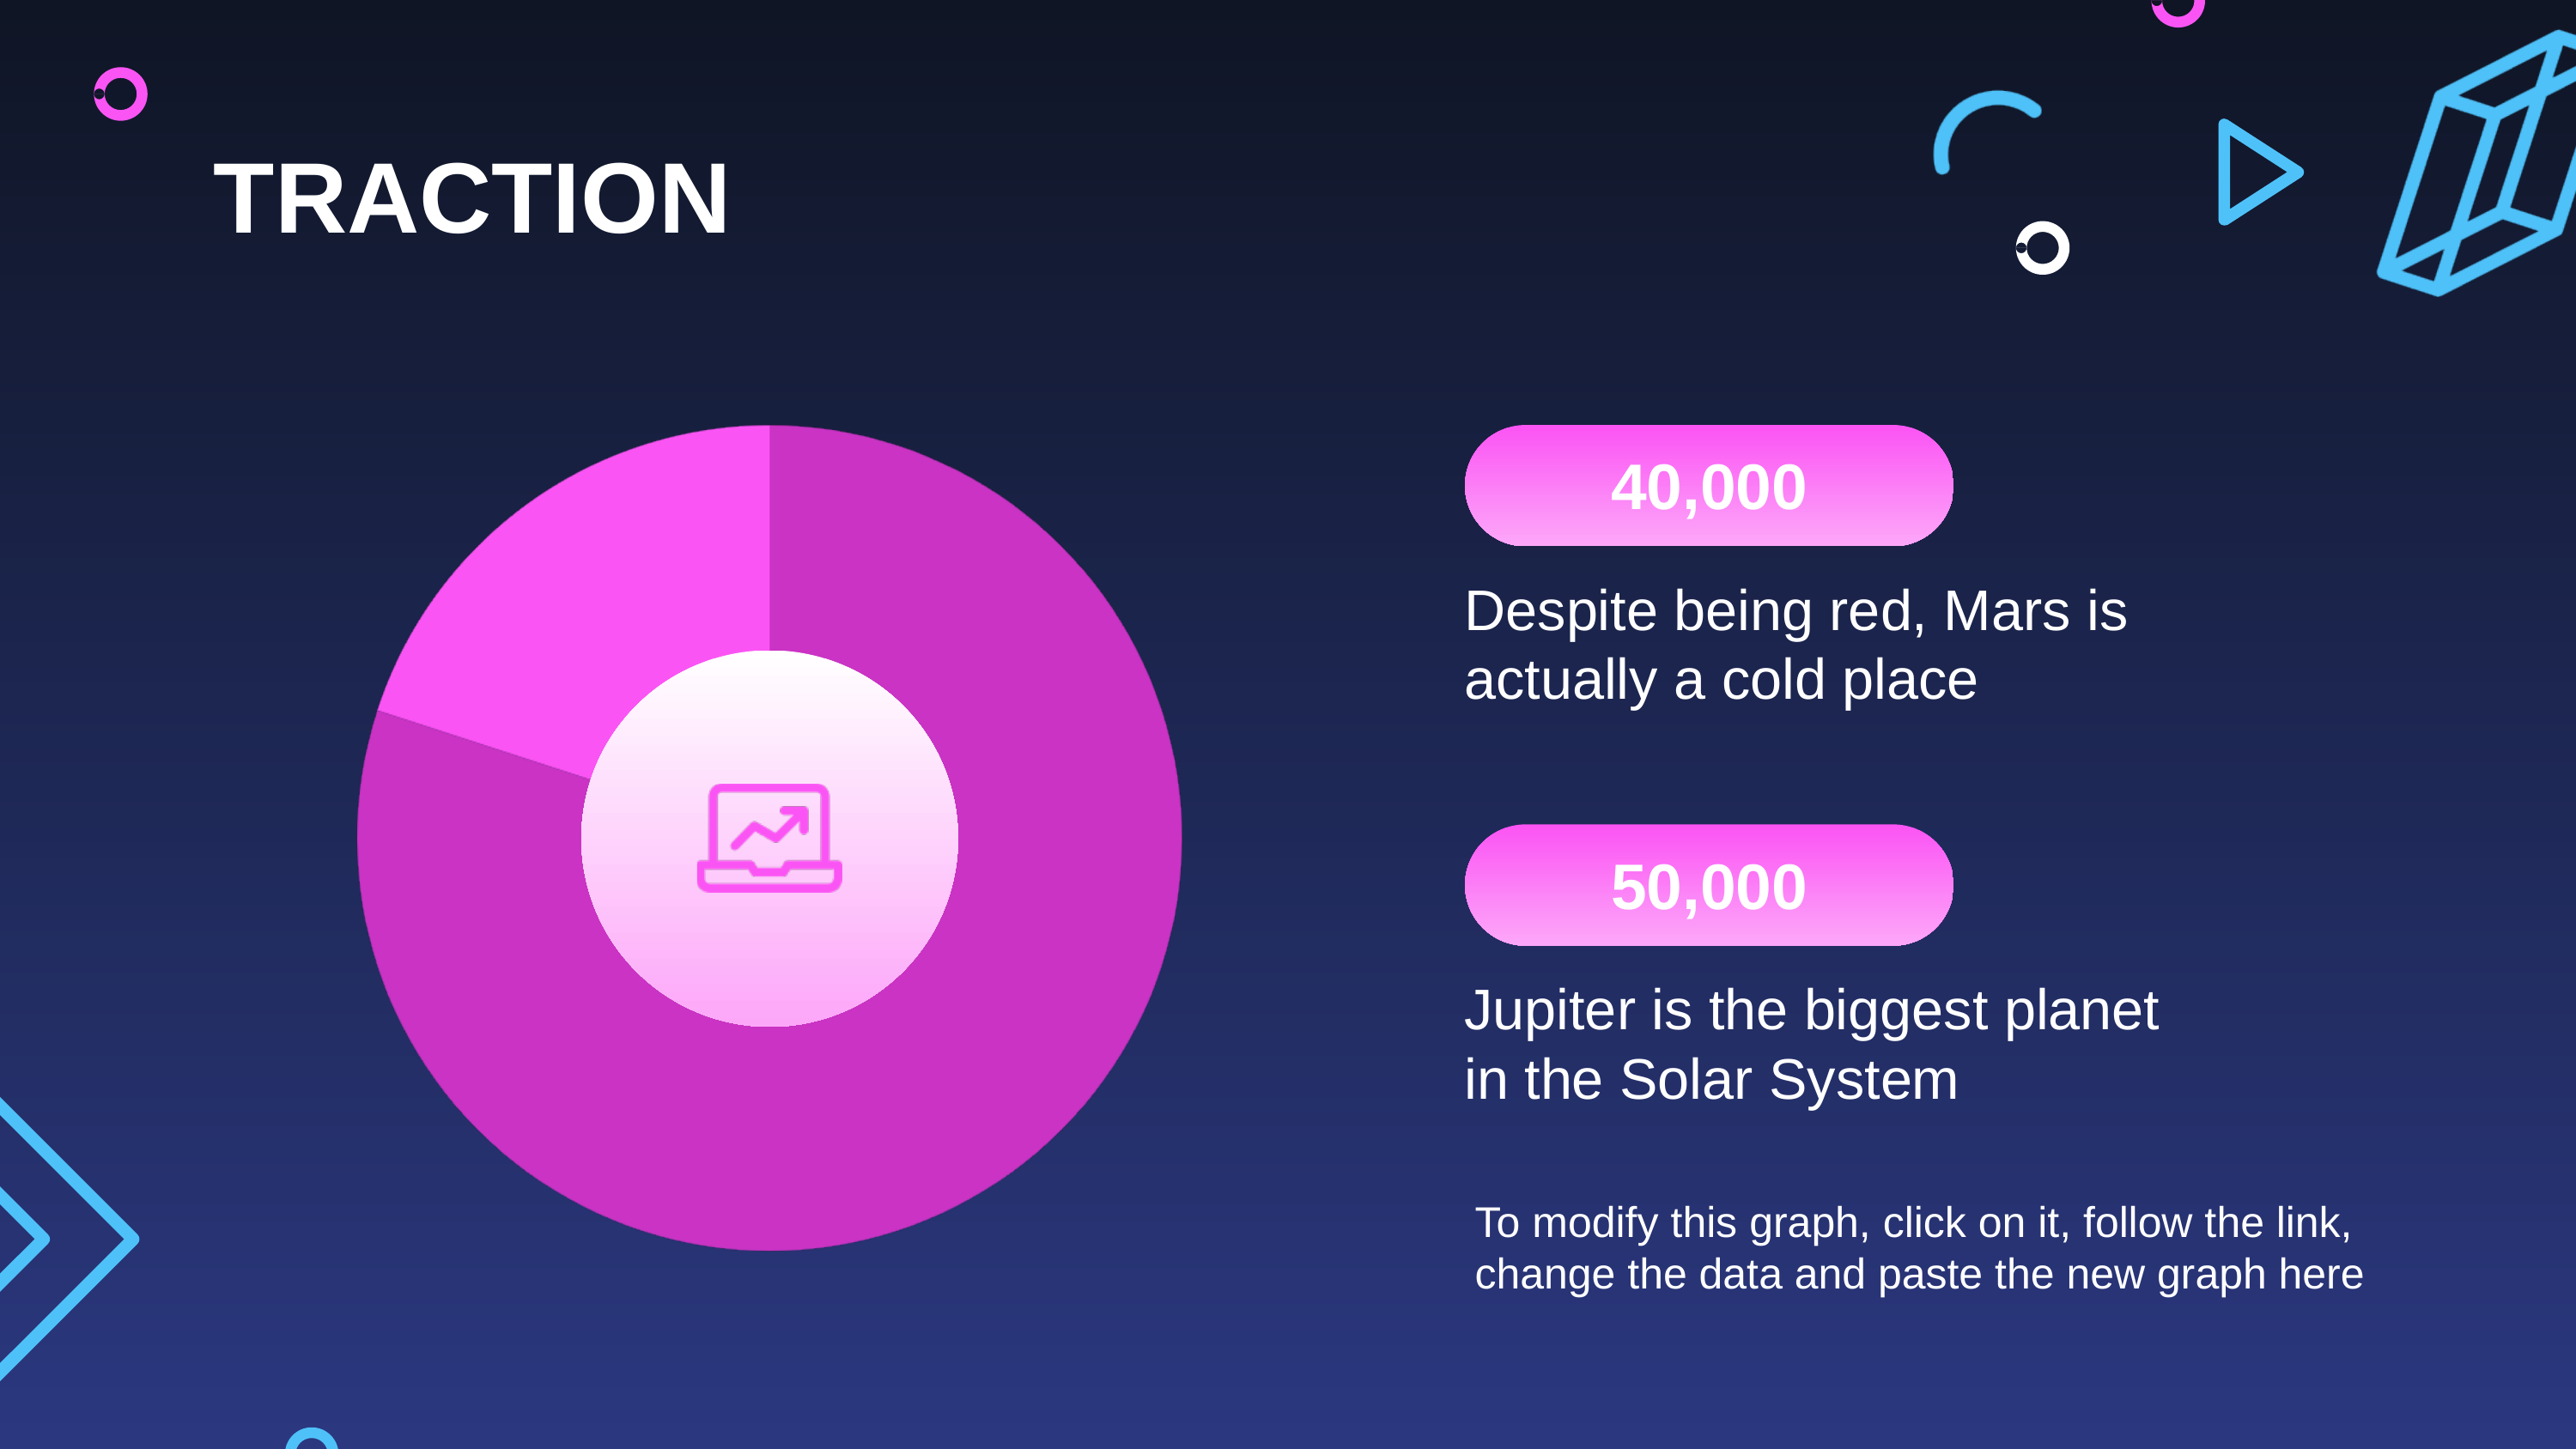

TRACTION

40,000
Despite being red, Mars is actually a cold place

50,000
Jupiter is the biggest planet in the Solar System

To modify this graph, click on it, follow the link, change the data and paste the new graph here